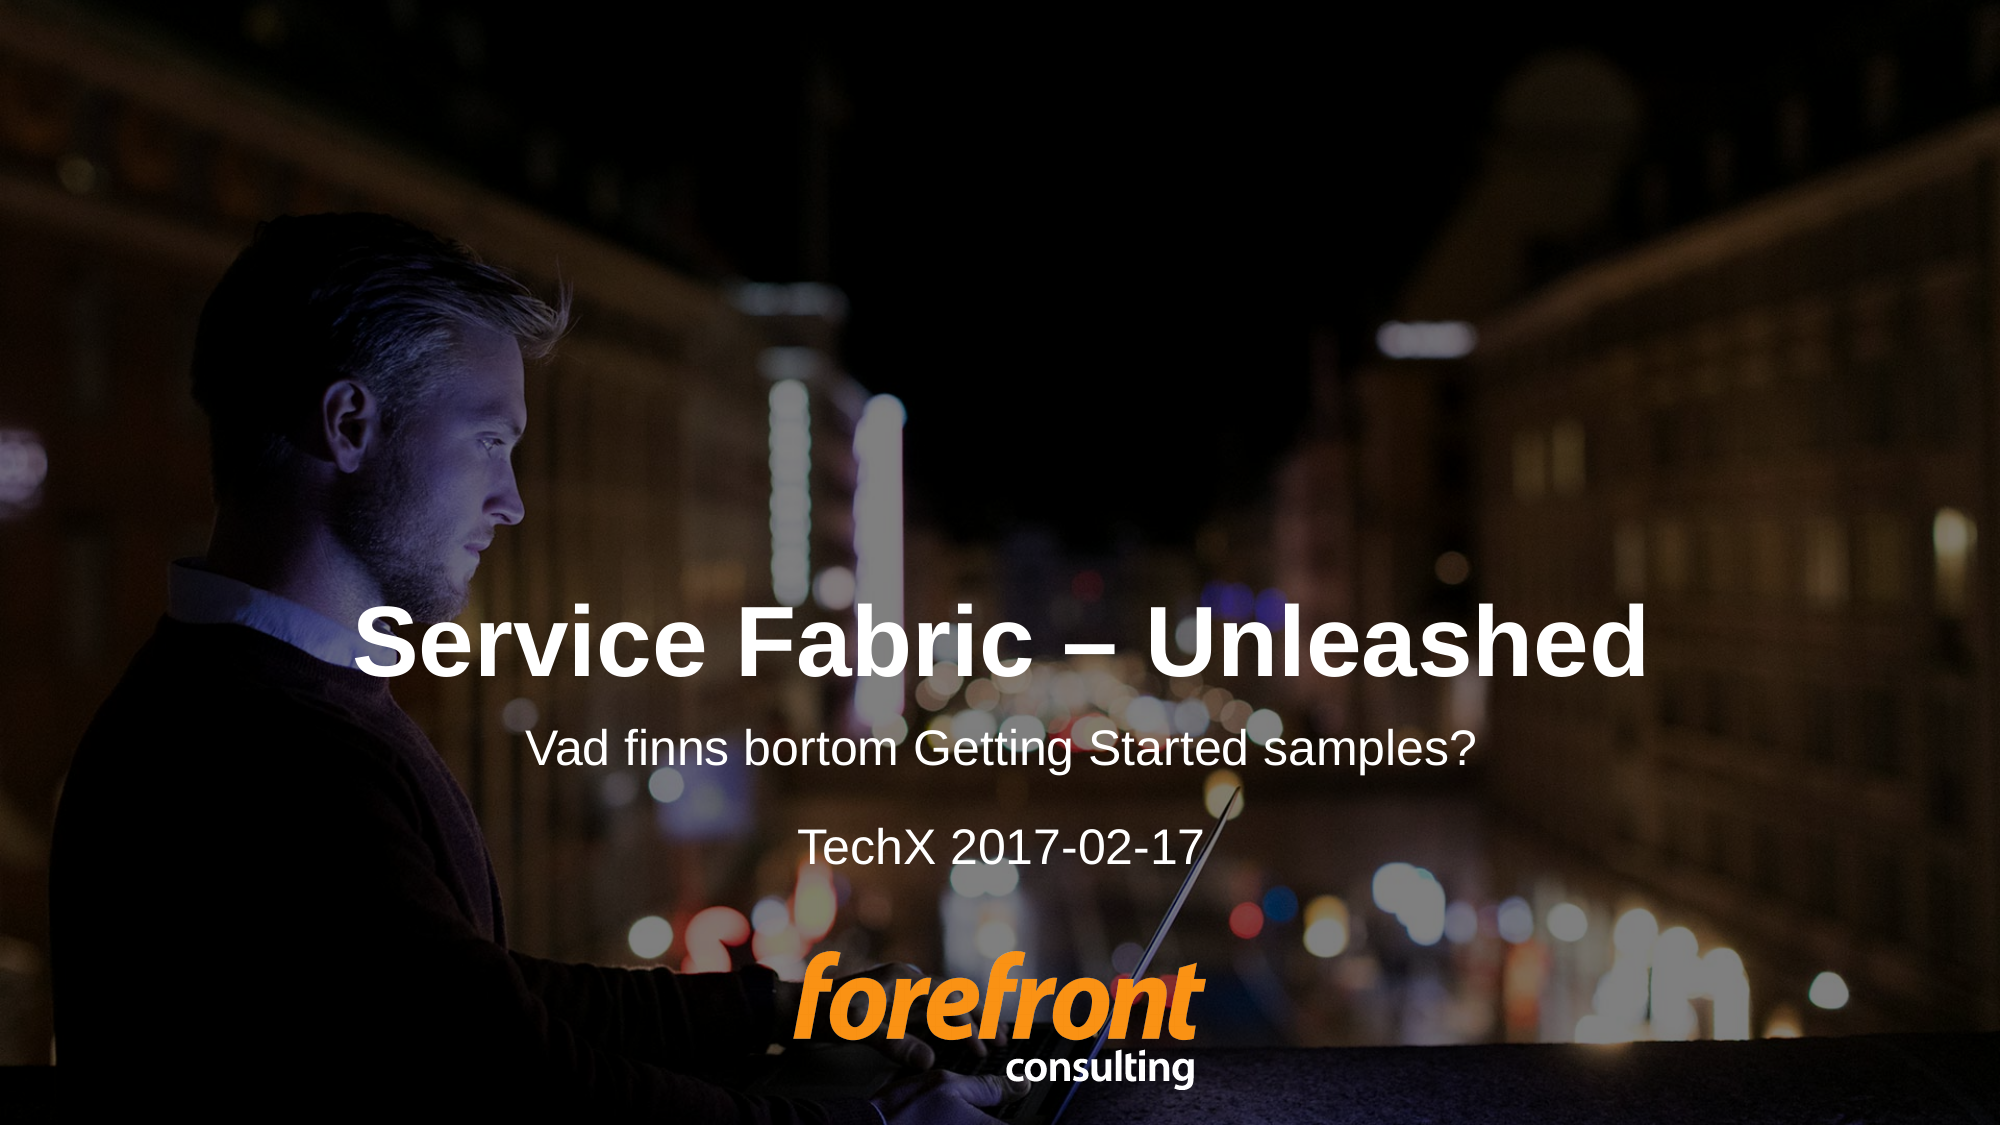

# Service Fabric – Unleashed
Vad finns bortom Getting Started samples?
TechX 2017-02-17